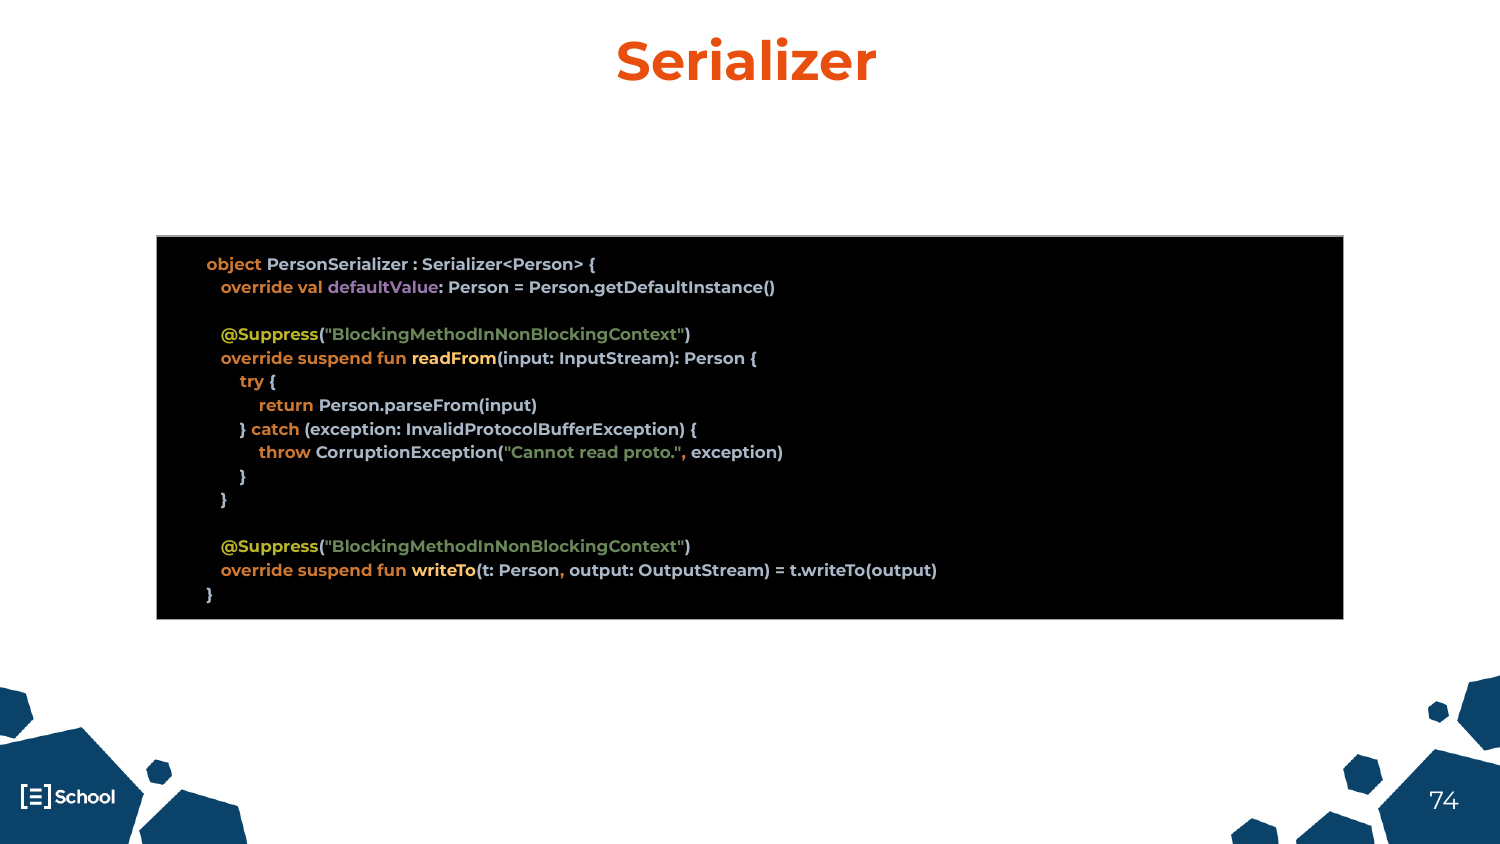

Serializer
| object PersonSerializer : Serializer<Person> { override val defaultValue: Person = Person.getDefaultInstance() @Suppress("BlockingMethodInNonBlockingContext") override suspend fun readFrom(input: InputStream): Person { try { return Person.parseFrom(input) } catch (exception: InvalidProtocolBufferException) { throw CorruptionException("Cannot read proto.", exception) } } @Suppress("BlockingMethodInNonBlockingContext") override suspend fun writeTo(t: Person, output: OutputStream) = t.writeTo(output) } |
| --- |
74